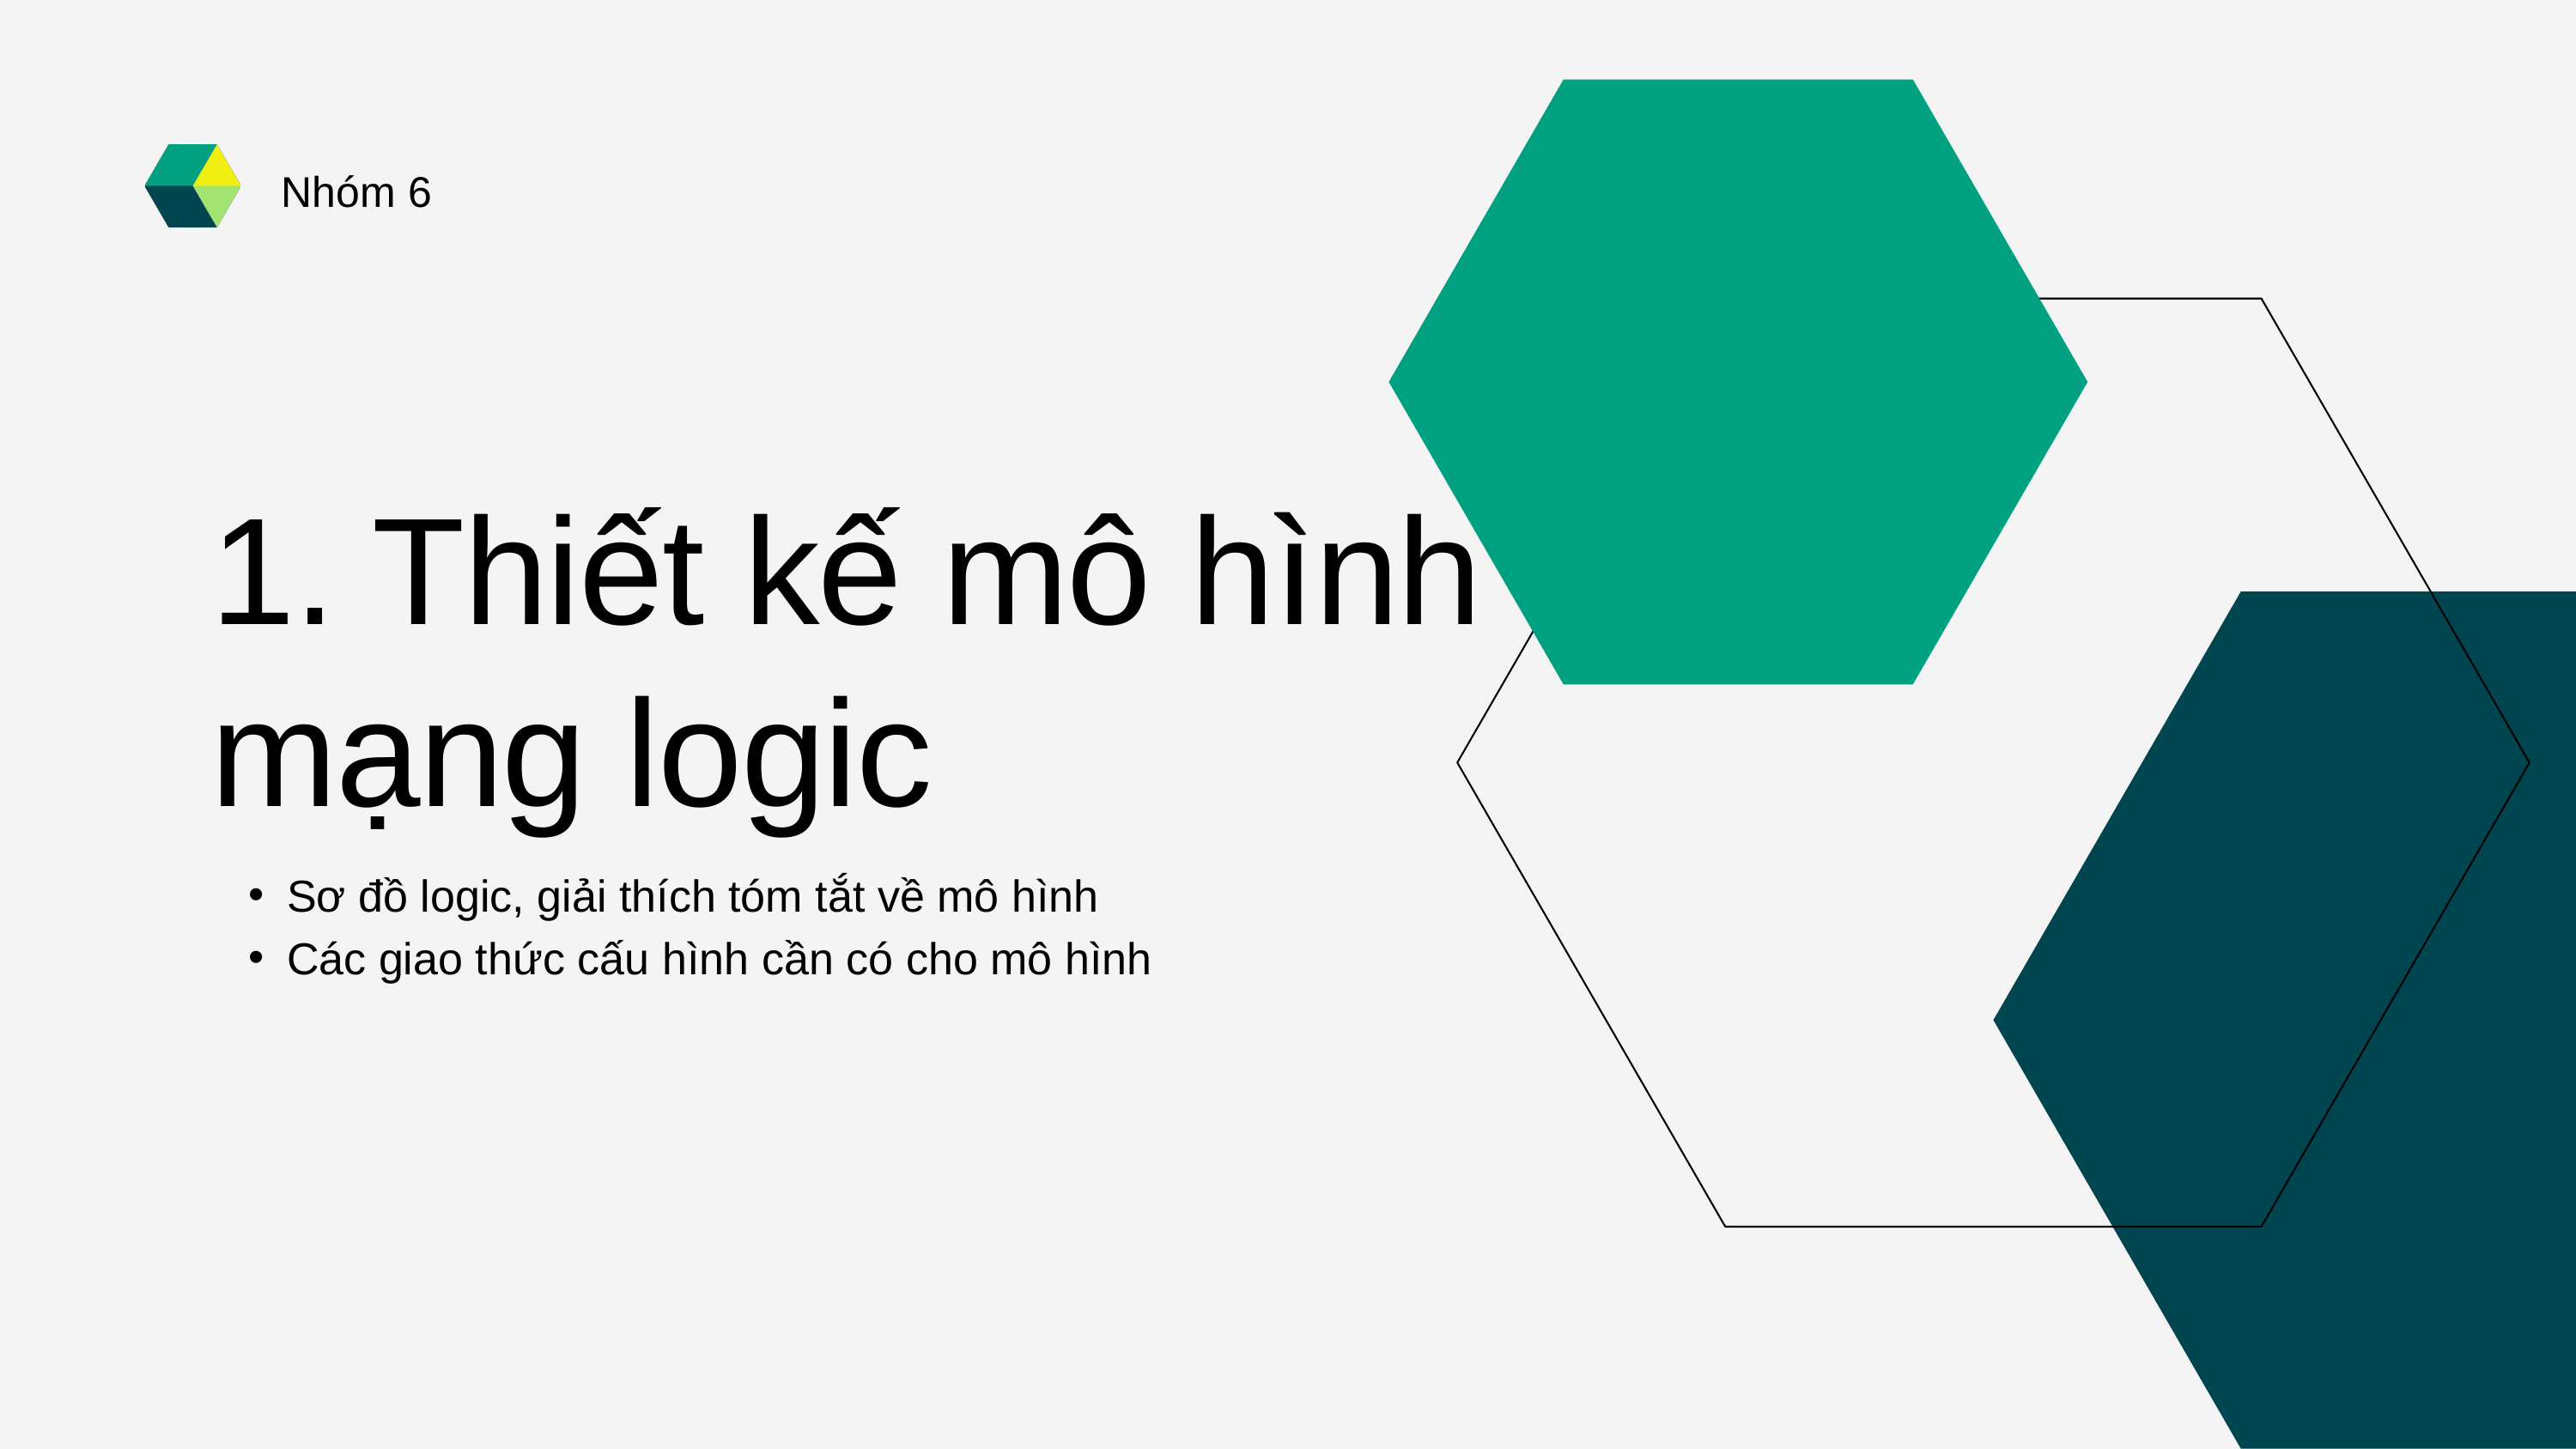

Nhóm 6

1. Thiết kế mô hình mạng logic
Sơ đồ logic, giải thích tóm tắt về mô hình
Các giao thức cấu hình cần có cho mô hình